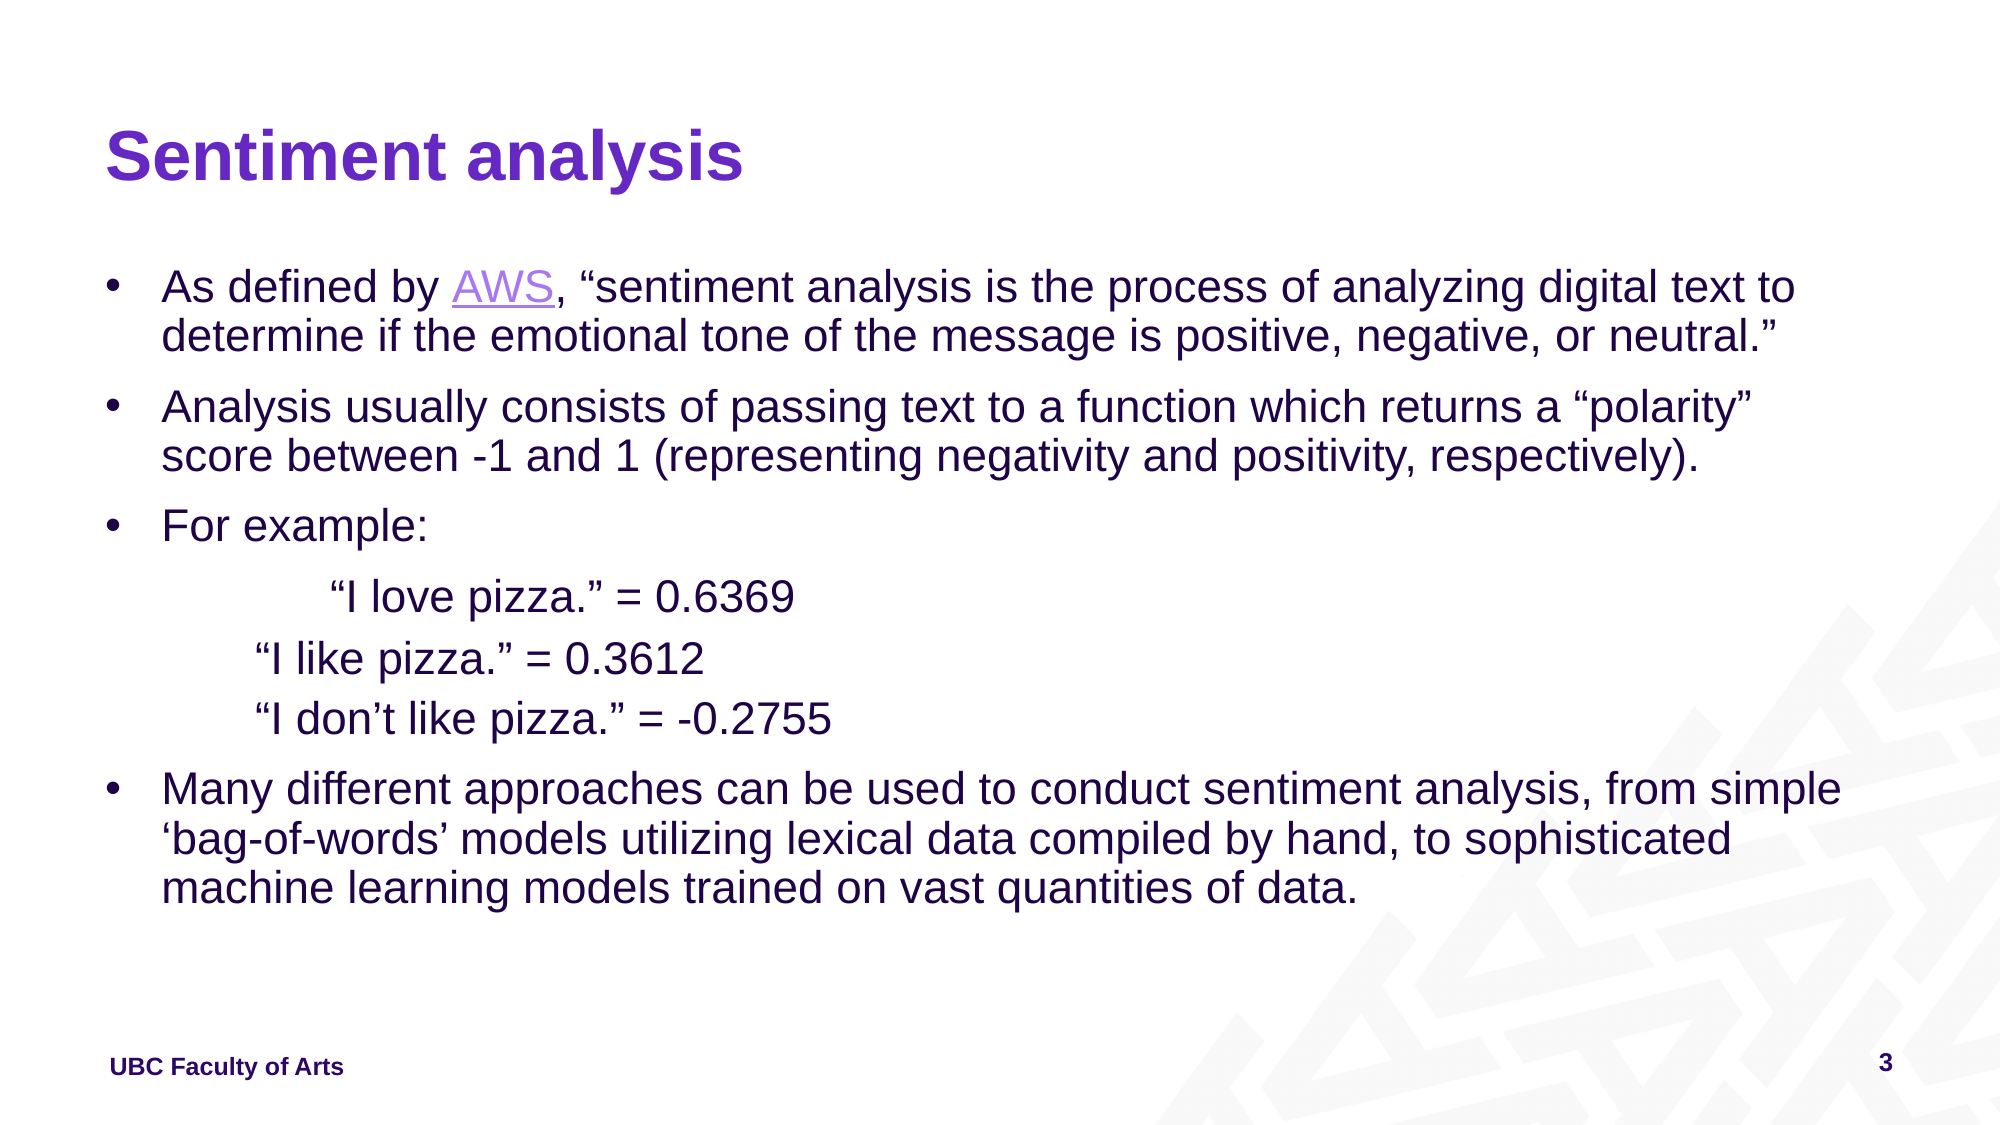

# Sentiment analysis
As defined by AWS, “sentiment analysis is the process of analyzing digital text to determine if the emotional tone of the message is positive, negative, or neutral.”
Analysis usually consists of passing text to a function which returns a “polarity” score between -1 and 1 (representing negativity and positivity, respectively).
For example:
	“I love pizza.” = 0.6369
“I like pizza.” = 0.3612
“I don’t like pizza.” = -0.2755
Many different approaches can be used to conduct sentiment analysis, from simple ‘bag-of-words’ models utilizing lexical data compiled by hand, to sophisticated machine learning models trained on vast quantities of data.
3
UBC Faculty of Arts